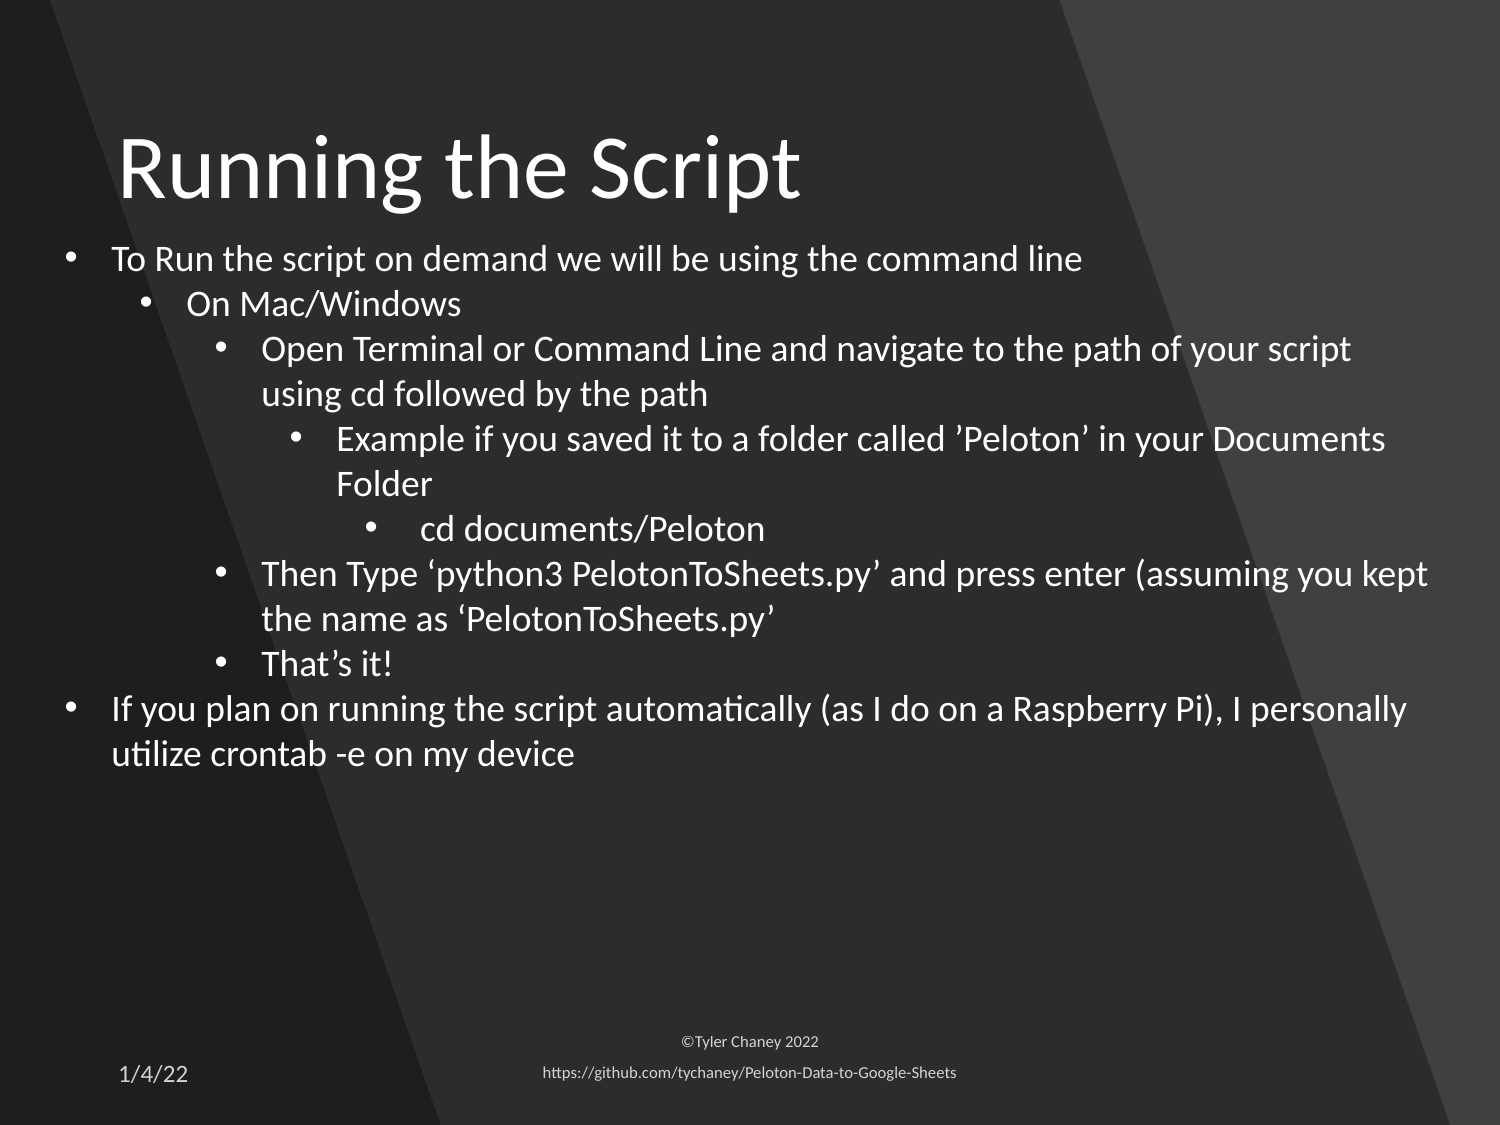

# Running the Script
To Run the script on demand we will be using the command line
On Mac/Windows
Open Terminal or Command Line and navigate to the path of your script using cd followed by the path
Example if you saved it to a folder called ’Peloton’ in your Documents Folder
 cd documents/Peloton
Then Type ‘python3 PelotonToSheets.py’ and press enter (assuming you kept the name as ‘PelotonToSheets.py’
That’s it!
If you plan on running the script automatically (as I do on a Raspberry Pi), I personally utilize crontab -e on my device

1/4/22
©Tyler Chaney 2022
https://github.com/tychaney/Peloton-Data-to-Google-Sheets